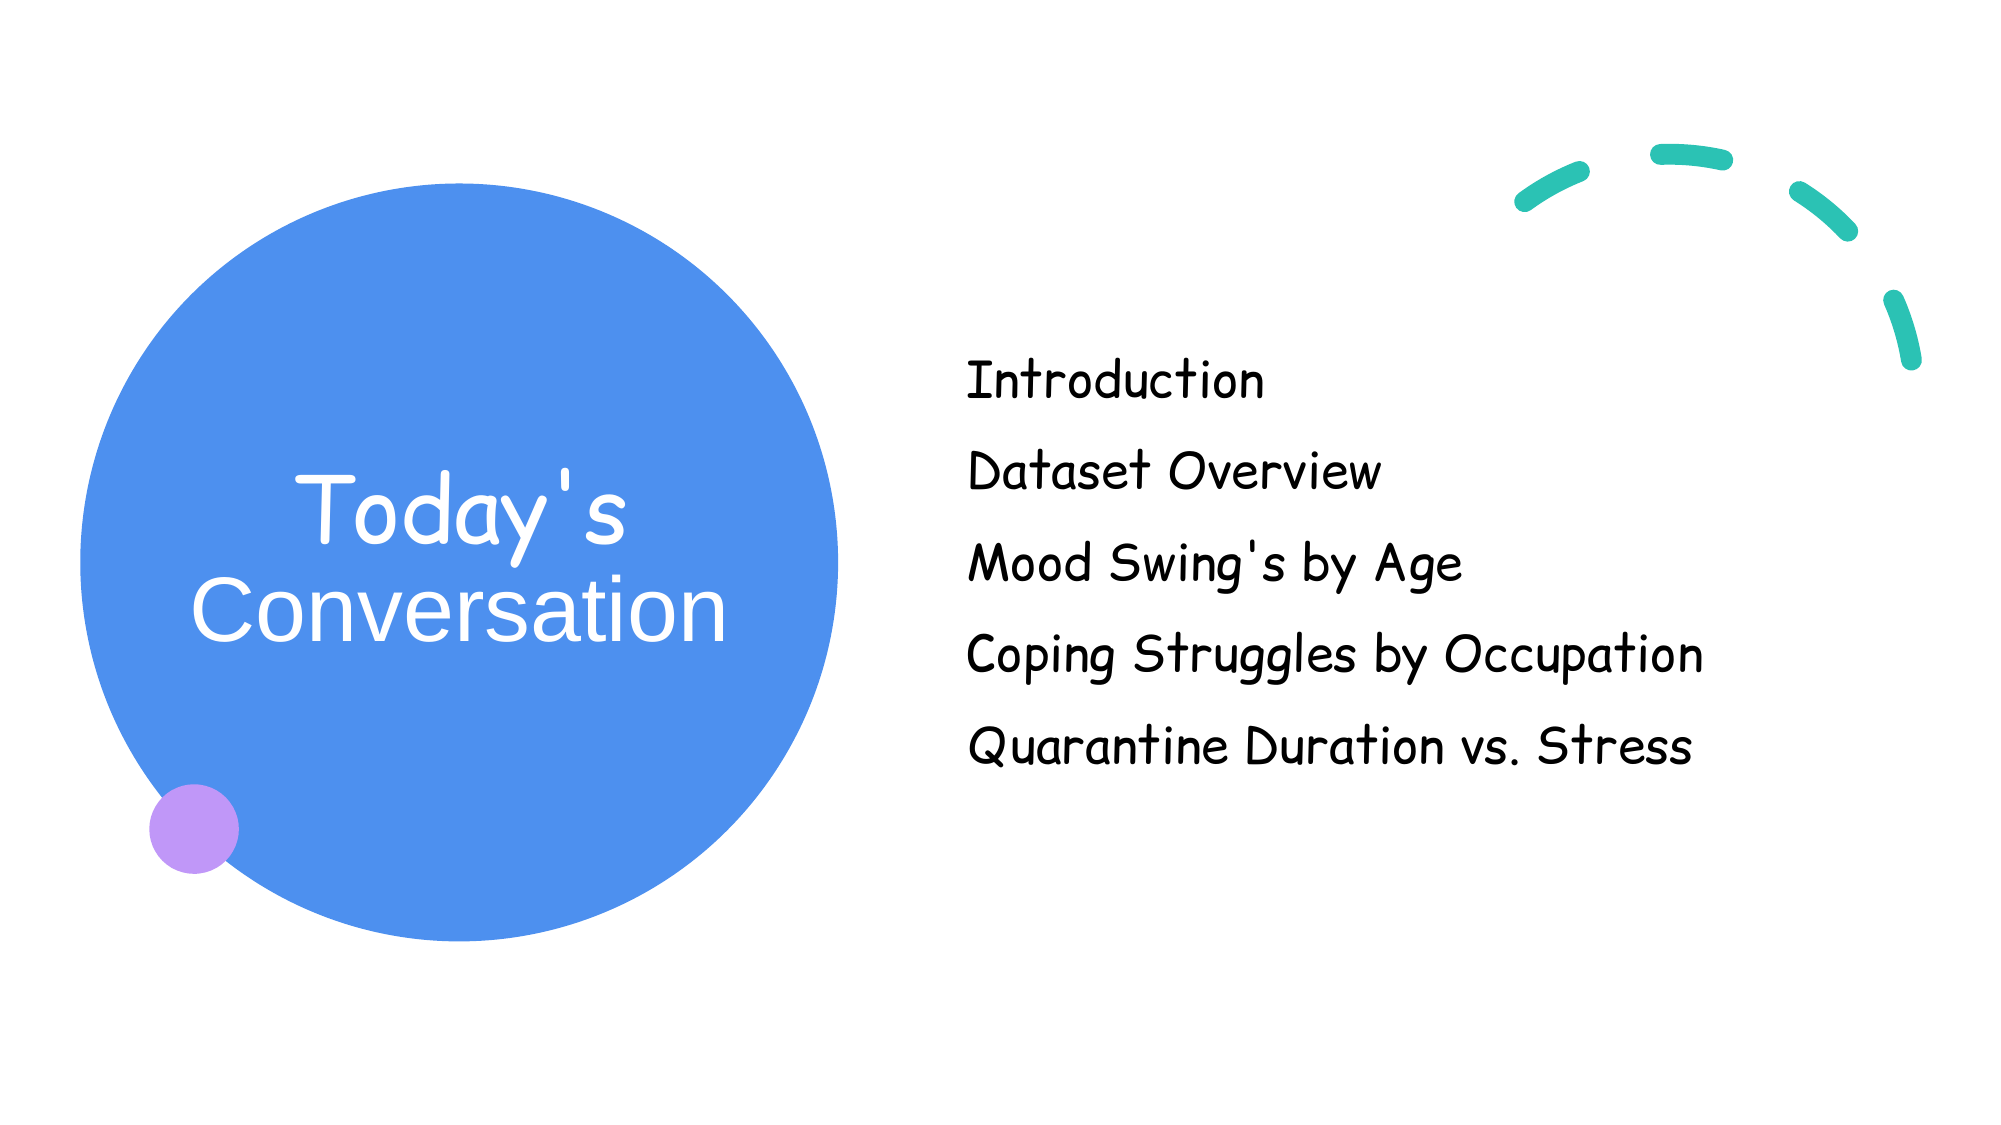

Introduction
Dataset Overview
Mood Swing's by Age
Coping Struggles by Occupation
Quarantine Duration vs. Stress
# Today's Conversation